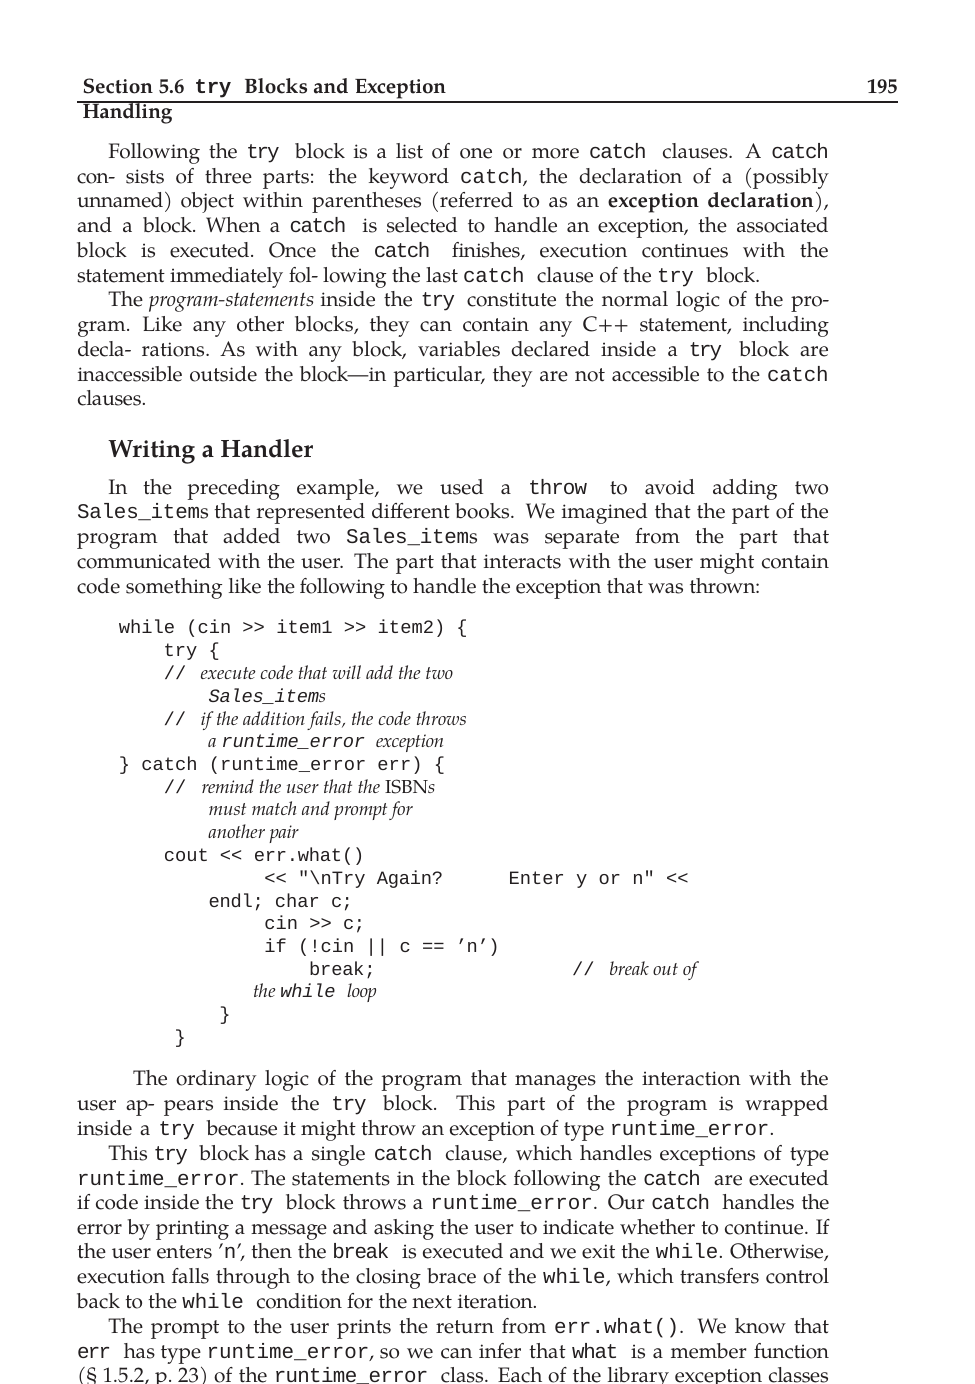

Section 5.6 try Blocks and Exception Handling
195

Following the try block is a list of one or more catch clauses. A catch con- sists of three parts: the keyword catch, the declaration of a (possibly unnamed) object within parentheses (referred to as an exception declaration), and a block. When a catch is selected to handle an exception, the associated block is executed. Once the catch finishes, execution continues with the statement immediately fol- lowing the last catch clause of the try block.
The program-statements inside the try constitute the normal logic of the pro- gram. Like any other blocks, they can contain any C++ statement, including decla- rations. As with any block, variables declared inside a try block are inaccessible outside the block—in particular, they are not accessible to the catch clauses.
Writing a Handler
In the preceding example, we used a throw to avoid adding two Sales_items that represented different books. We imagined that the part of the program that added two Sales_items was separate from the part that communicated with the user. The part that interacts with the user might contain code something like the following to handle the exception that was thrown:
while (cin >> item1 >> item2) { try {
// execute code that will add the two Sales_items
// if the addition fails, the code throws a runtime_error exception
} catch (runtime_error err) {
// remind the user that the ISBNs must match and prompt for another pair
cout << err.what()
<< "\nTry Again?	Enter y or n" << endl; char c;
cin >> c;
if (!cin || c == ’n’)
break;	// break out of the while loop
}
}

The ordinary logic of the program that manages the interaction with the user ap- pears inside the try block. This part of the program is wrapped inside a try because it might throw an exception of type runtime_error.
This try block has a single catch clause, which handles exceptions of type runtime_error. The statements in the block following the catch are executed if code inside the try block throws a runtime_error. Our catch handles the error by printing a message and asking the user to indicate whether to continue. If the user enters ’n’, then the break is executed and we exit the while. Otherwise, execution falls through to the closing brace of the while, which transfers control back to the while condition for the next iteration.
The prompt to the user prints the return from err.what(). We know that err has type runtime_error, so we can infer that what is a member function (§ 1.5.2, p. 23) of the runtime_error class. Each of the library exception classes defines a member function named what. These functions take no arguments and return a C-style character string (i.e., a const char*).  The what member of